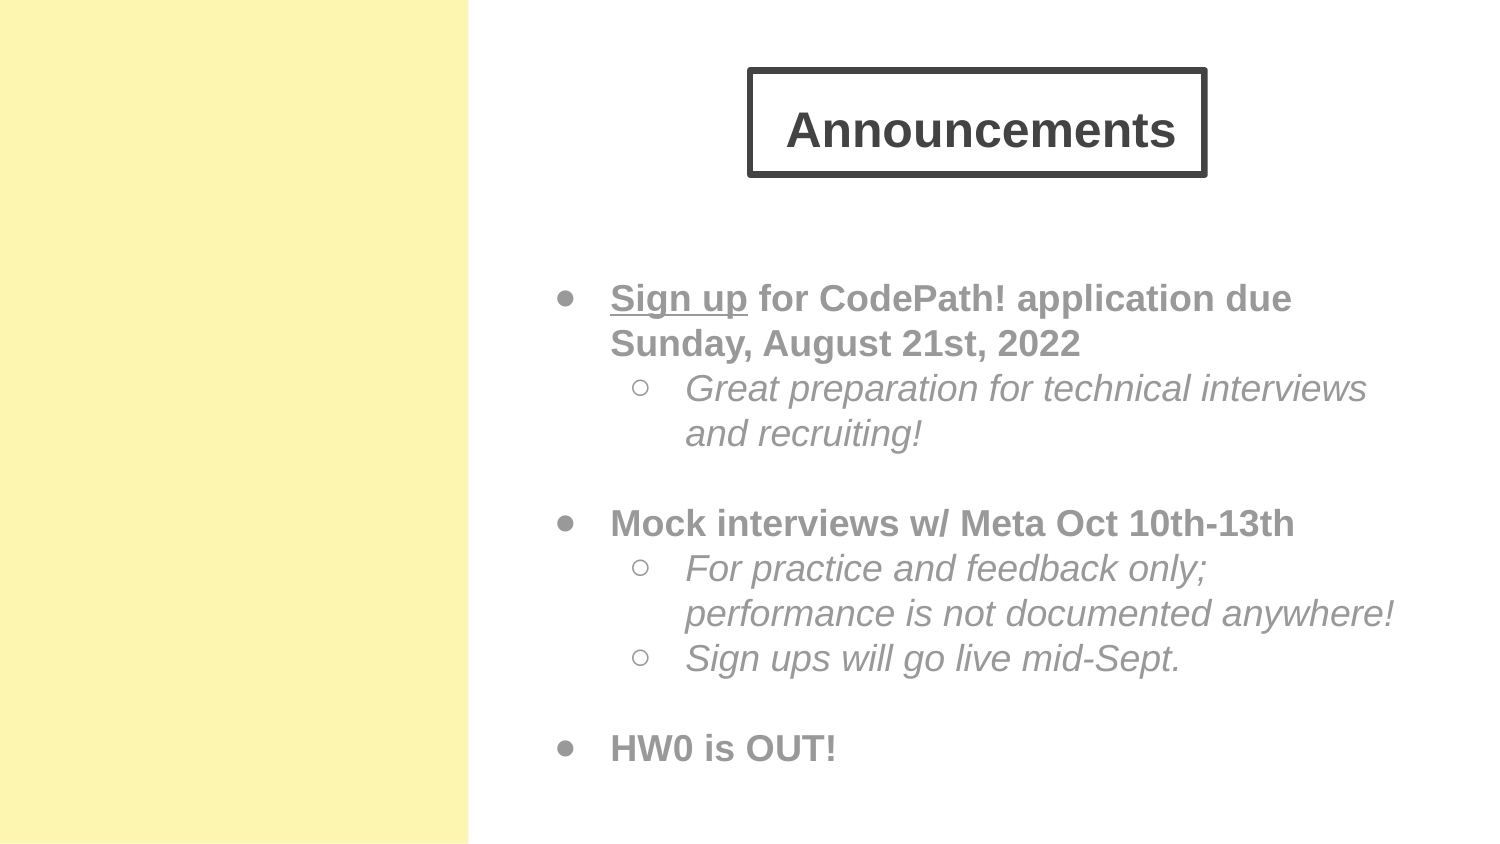

# Announcements

Sign up for CodePath! application due Sunday, August 21st, 2022
Great preparation for technical interviews and recruiting!

Mock interviews w/ Meta Oct 10th-13th
For practice and feedback only; performance is not documented anywhere!
Sign ups will go live mid-Sept.

HW0 is OUT!